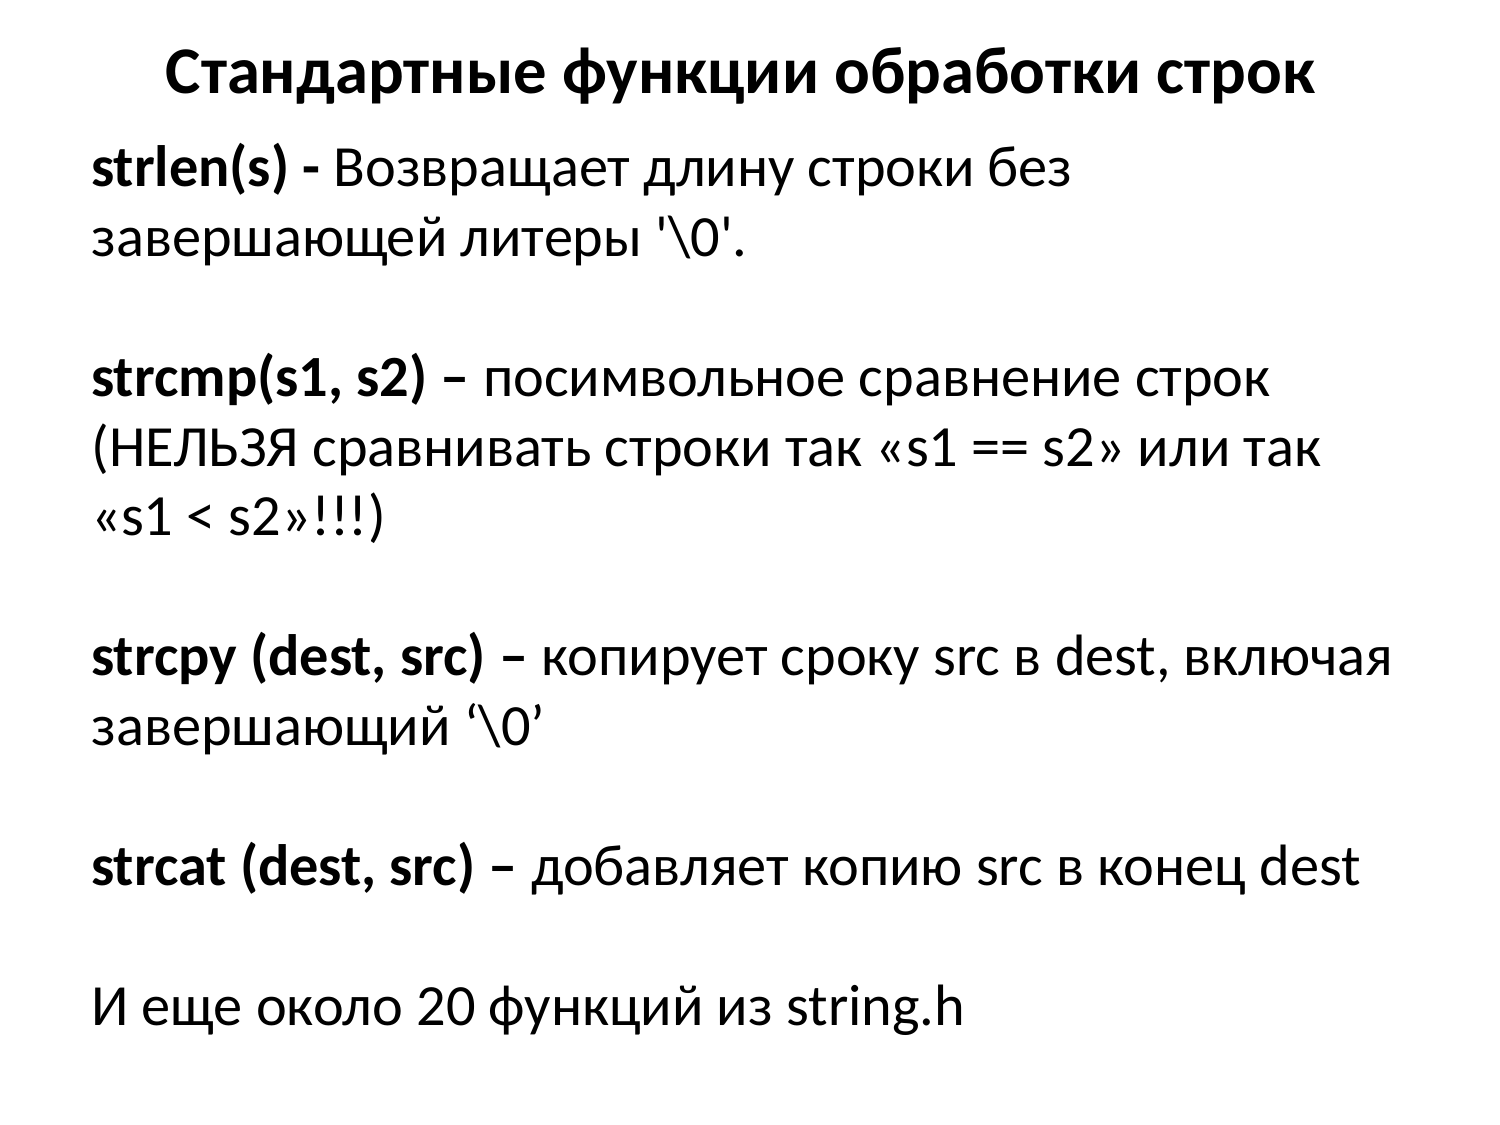

# Стандартные функции обработки строк
strlen(s) - Возвращает длину строки без завершающей литеры '\0'.

strcmp(s1, s2) – посимвольное сравнение строк (НЕЛЬЗЯ сравнивать строки так «s1 == s2» или так
«s1 < s2»!!!)

strcpy (dest, src) – копирует сроку src в dest, включая завершающий ‘\0’

strcat (dest, src) – добавляет копию src в конец dest

И еще около 20 функций из string.h